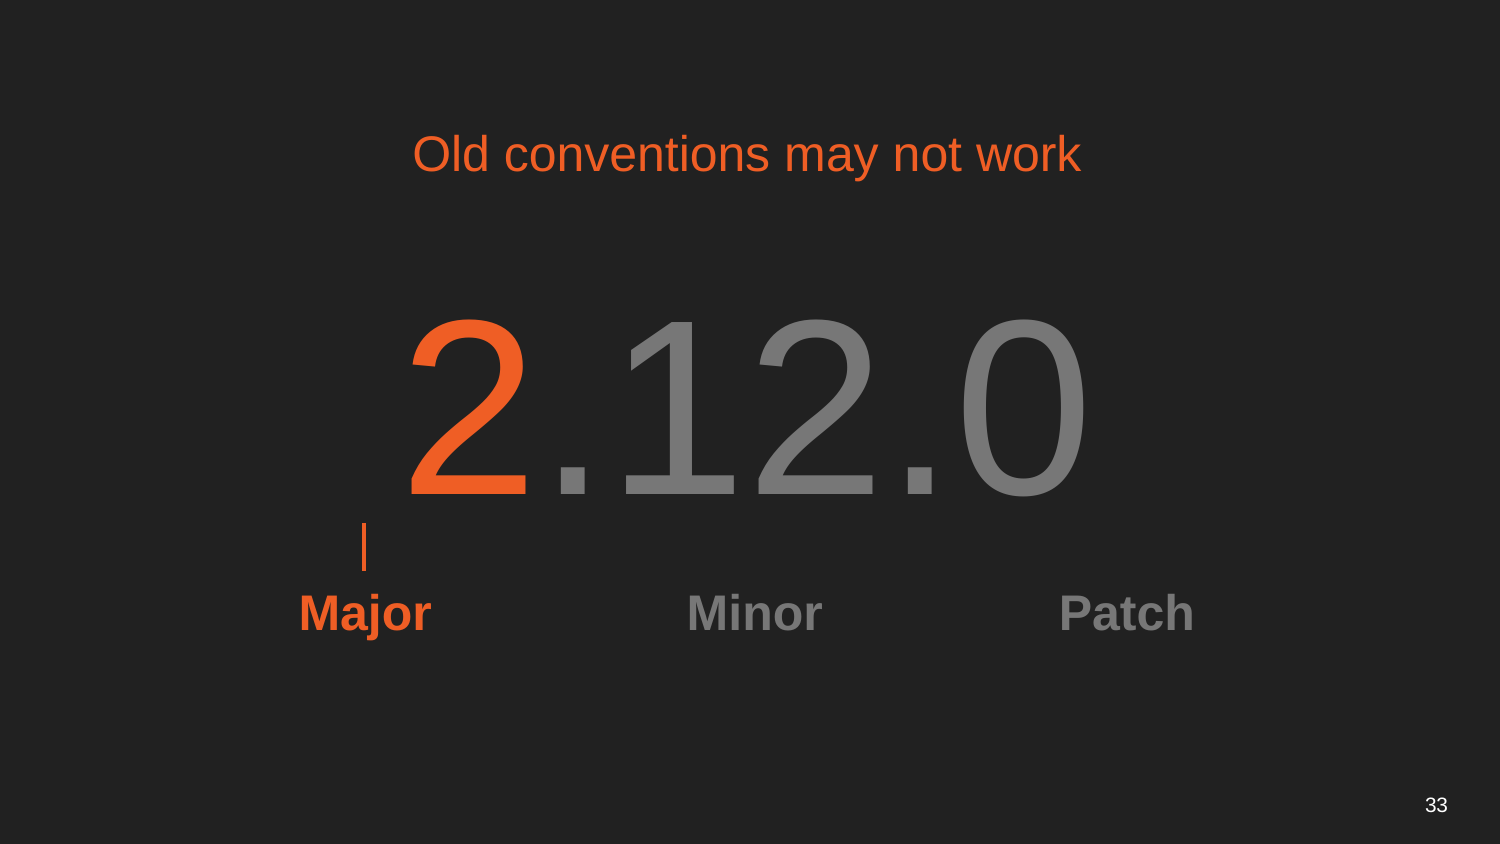

# Old conventions may not work
2.12.0
Major
Minor
Patch
33